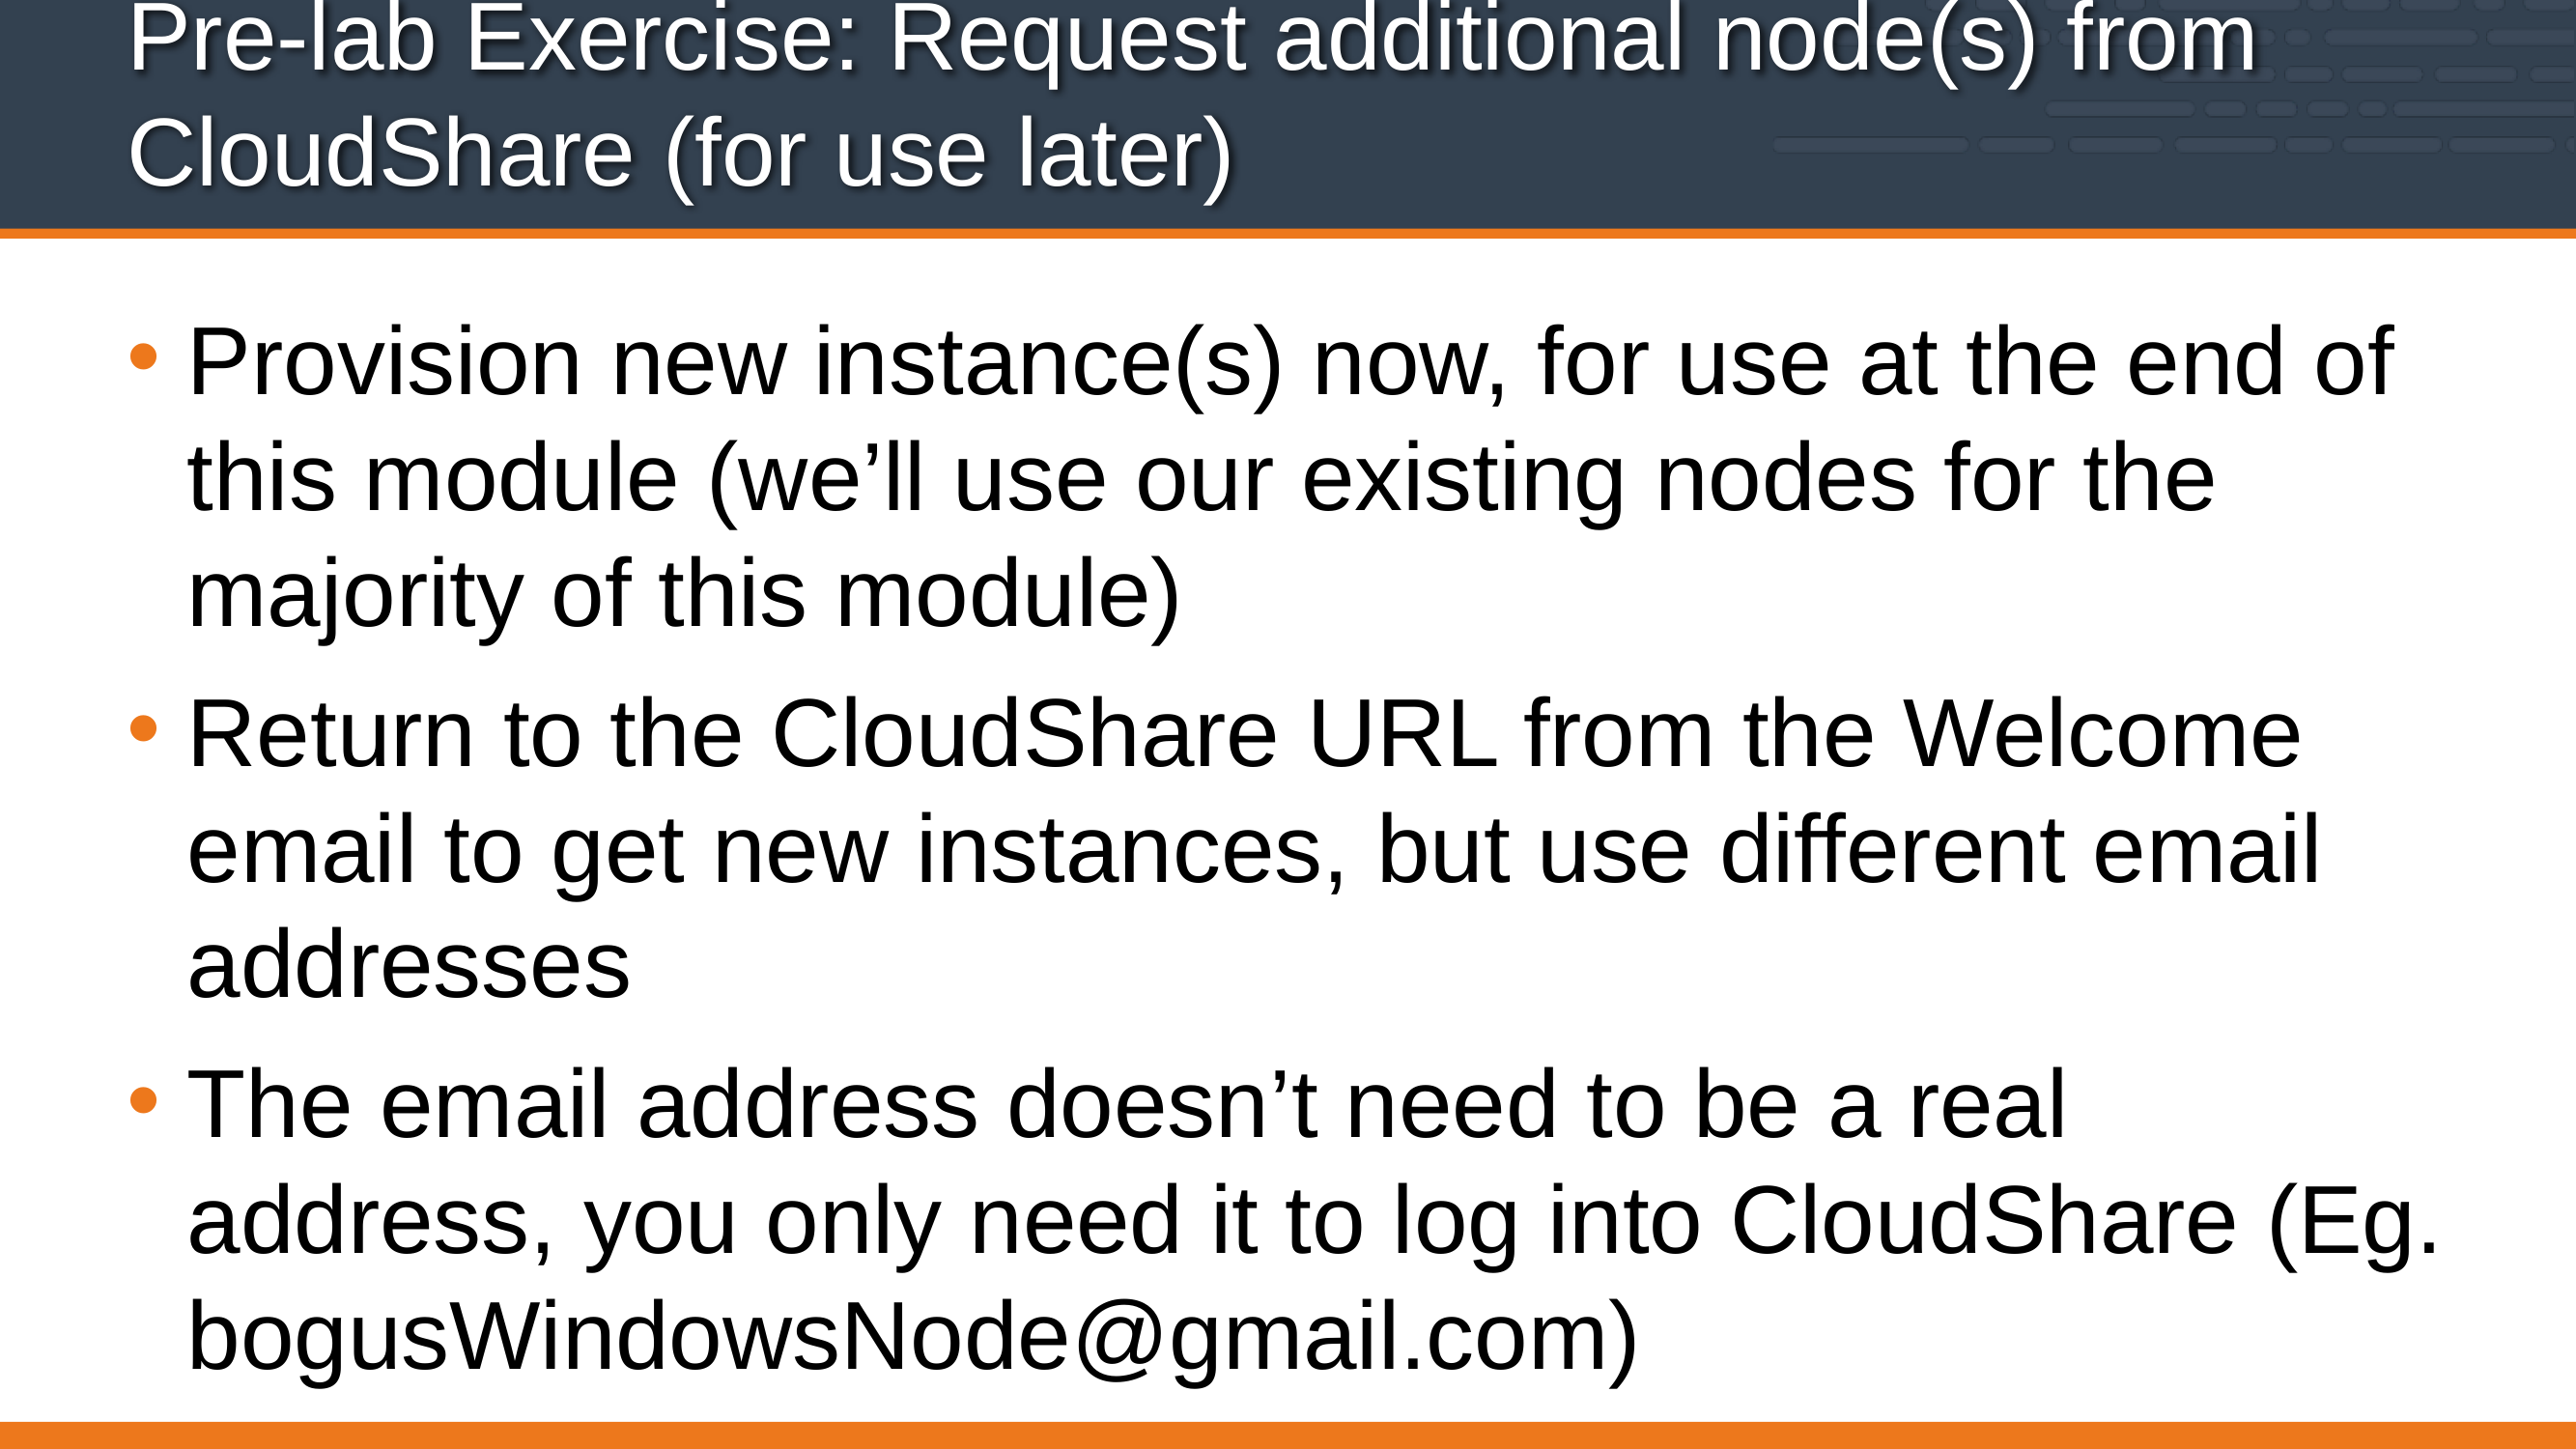

Pre-lab Exercise: Request additional node(s) from CloudShare (for use later)
Provision new instance(s) now, for use at the end of this module (we’ll use our existing nodes for the majority of this module)
Return to the CloudShare URL from the Welcome email to get new instances, but use different email addresses
The email address doesn’t need to be a real address, you only need it to log into CloudShare (Eg. bogusWindowsNode@gmail.com)